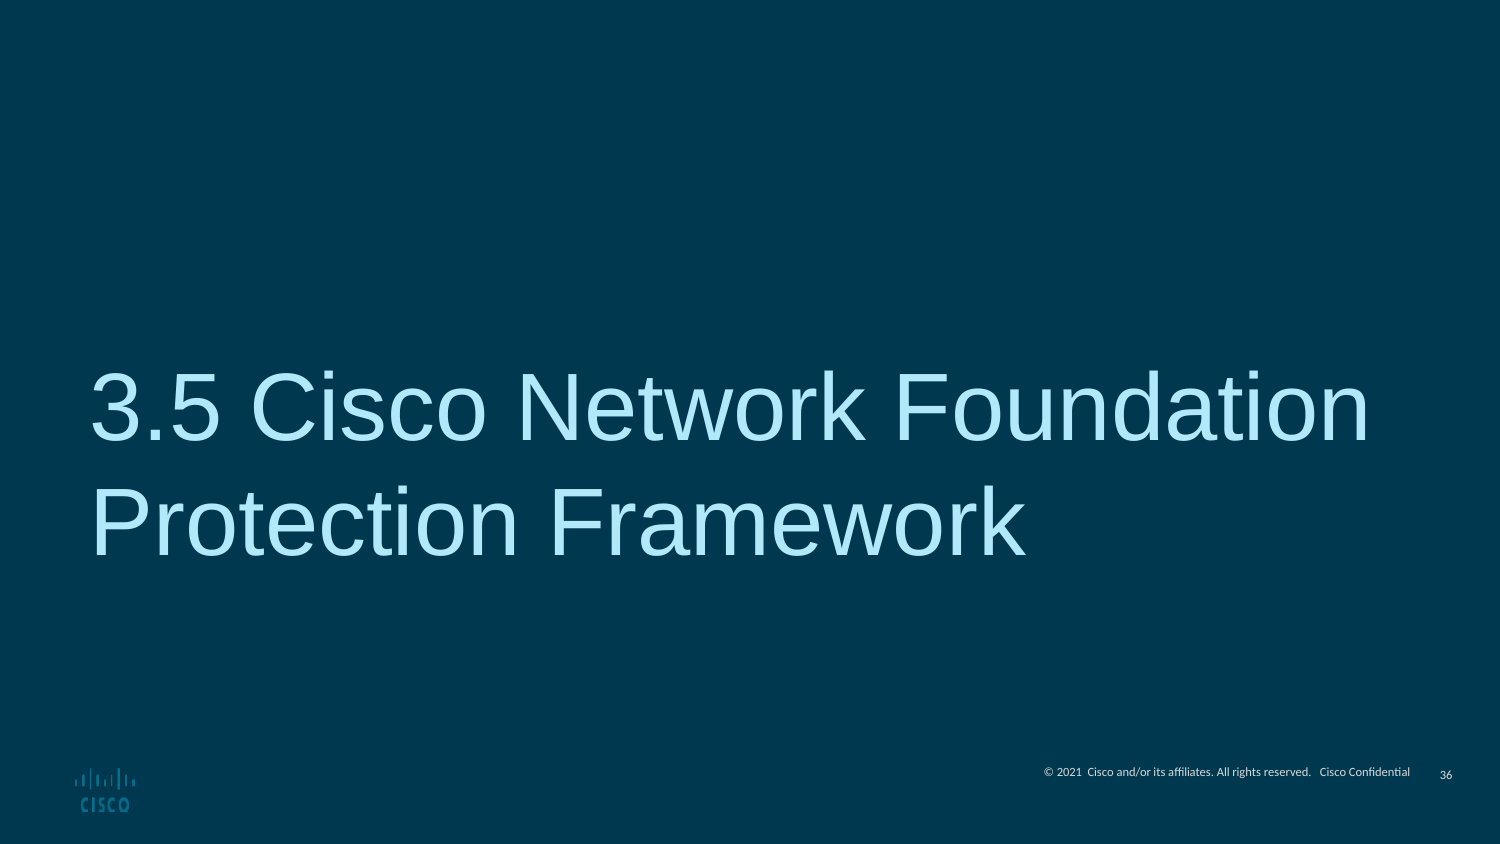

# 3.5 Cisco Network Foundation Protection Framework
36